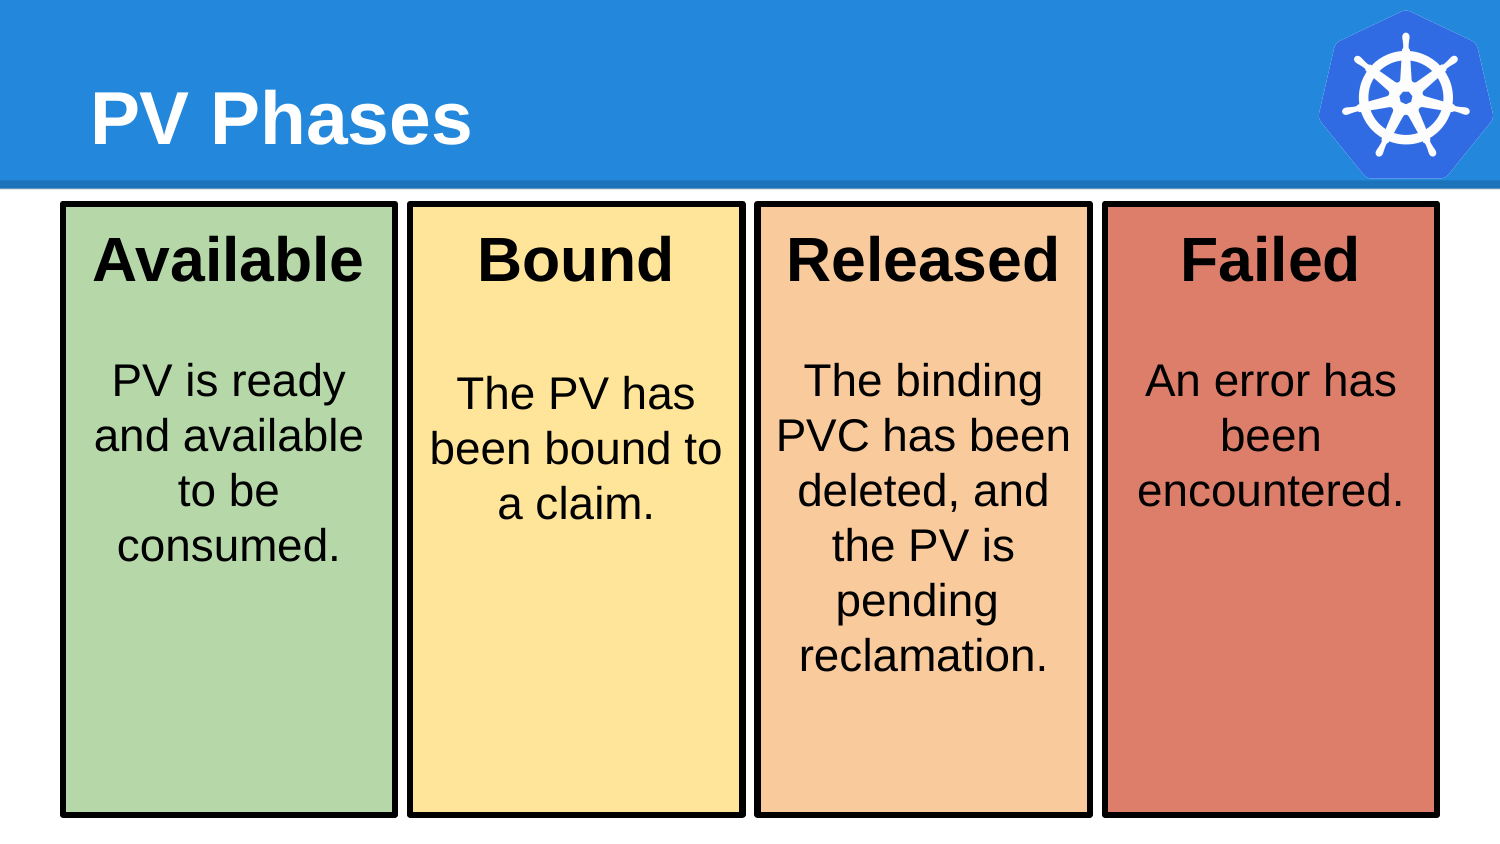

# PV Phases
Available

PV is ready and available to be consumed.
Bound

The PV has been bound to a claim.
Released

The binding PVC has been deleted, and the PV is pending  reclamation.
Failed

An error has been encountered.